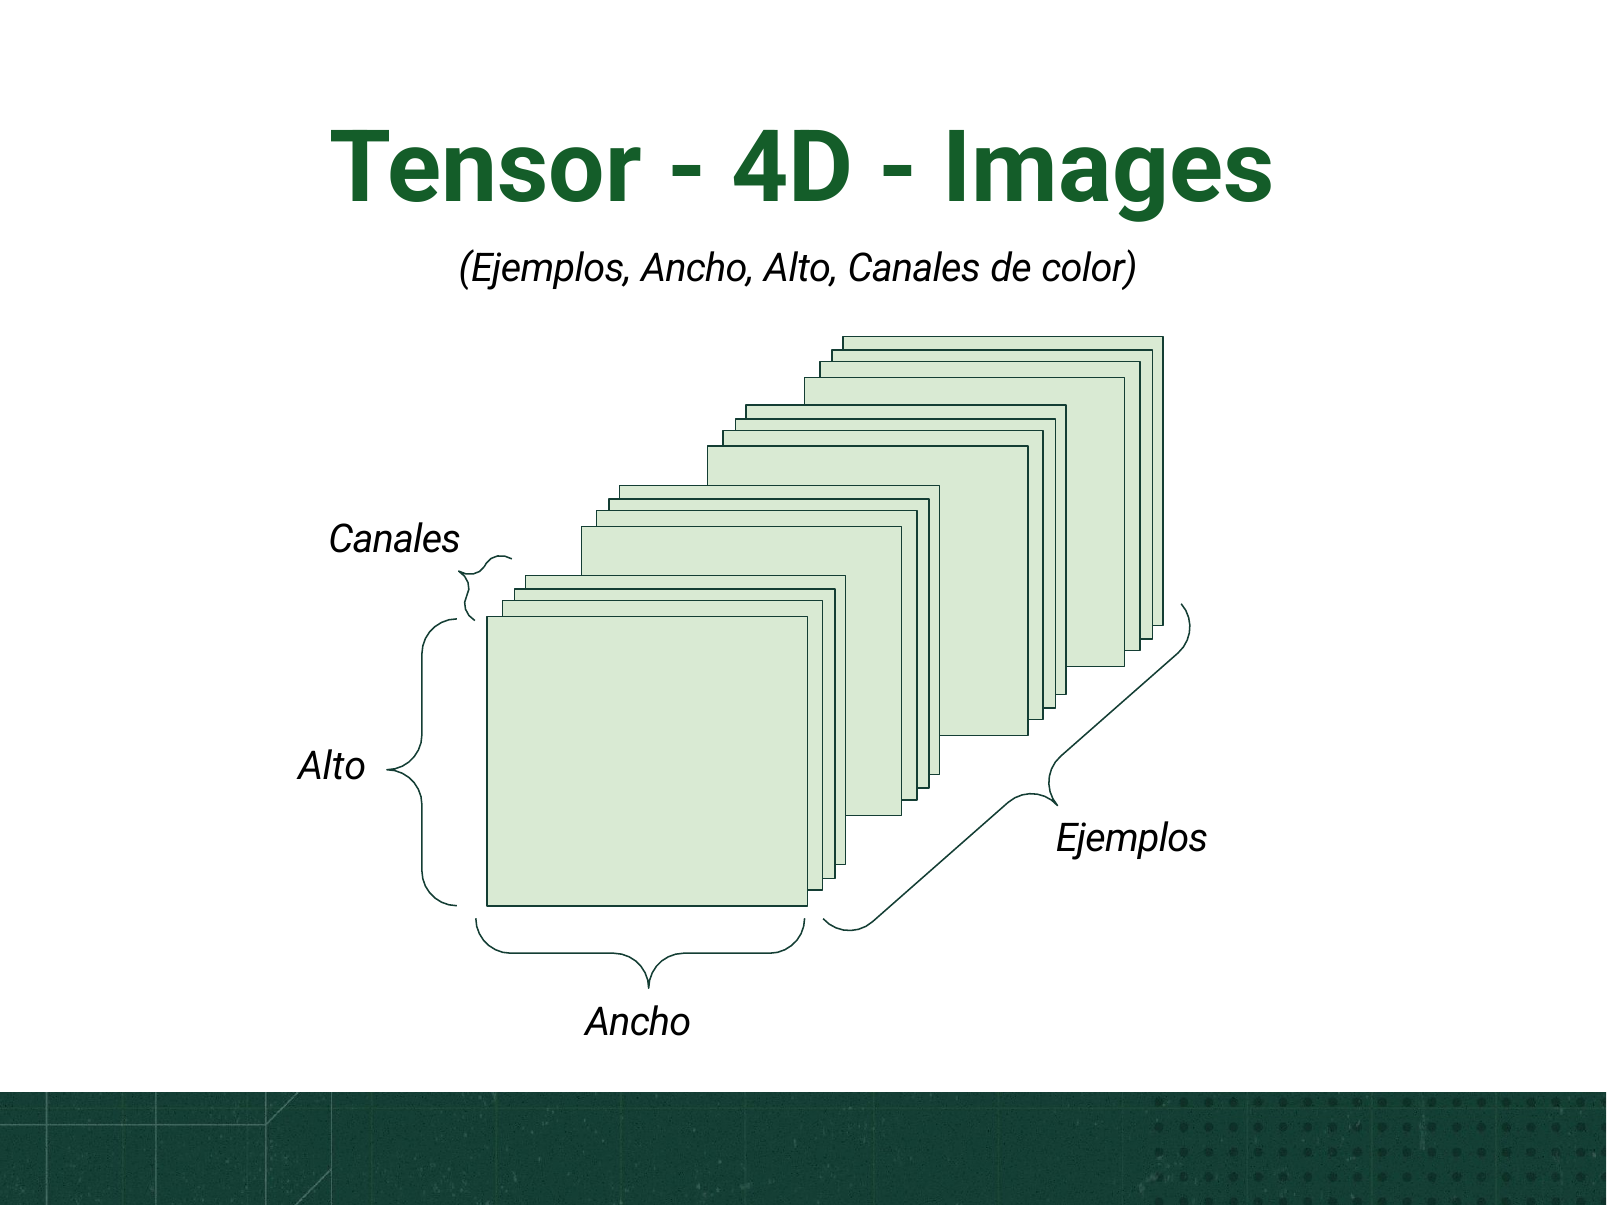

# Tensor - 4D - Images
(Ejemplos, Ancho, Alto, Canales de color)

Canales

Alto
Ejemplos
Ancho